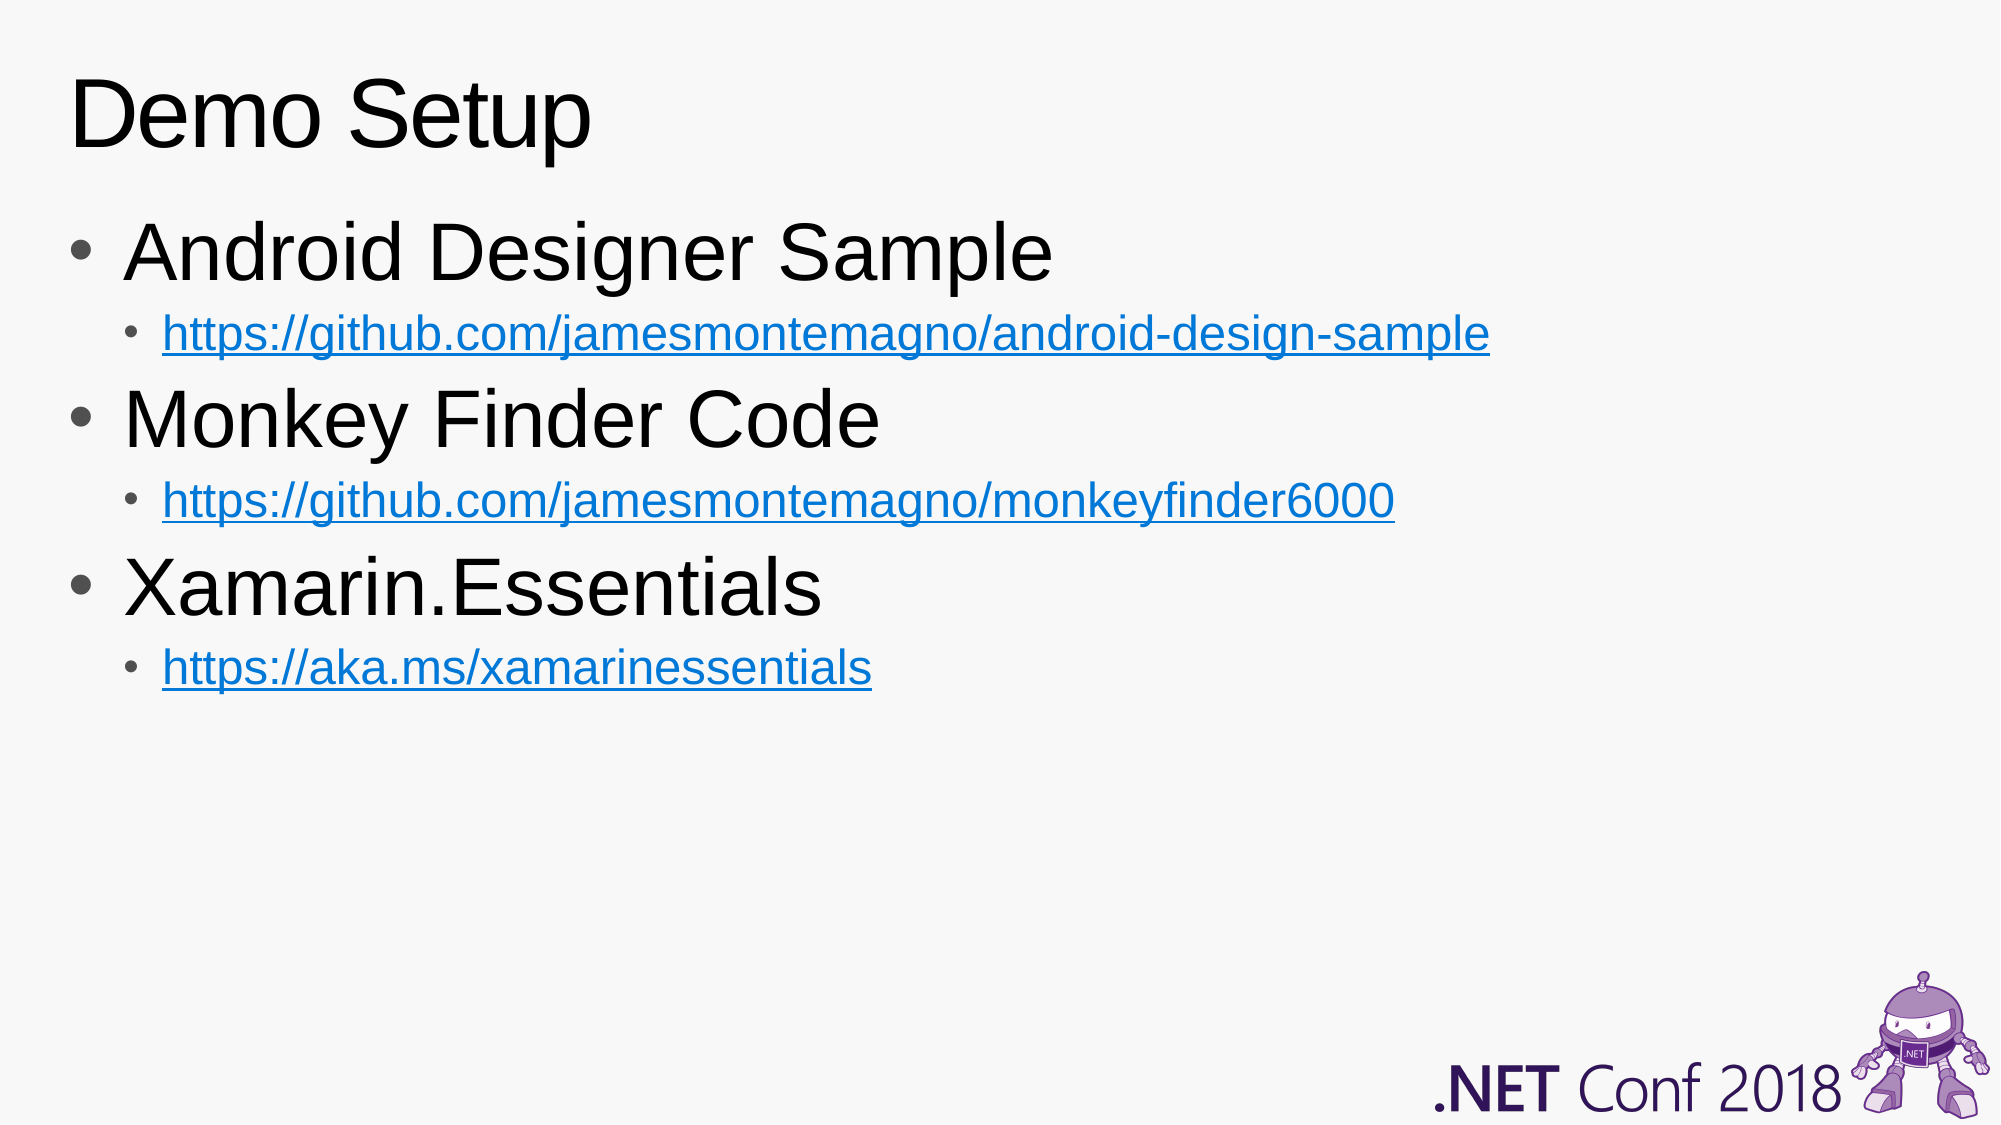

# Demo Setup
Android Designer Sample
https://github.com/jamesmontemagno/android-design-sample
Monkey Finder Code
https://github.com/jamesmontemagno/monkeyfinder6000
Xamarin.Essentials
https://aka.ms/xamarinessentials